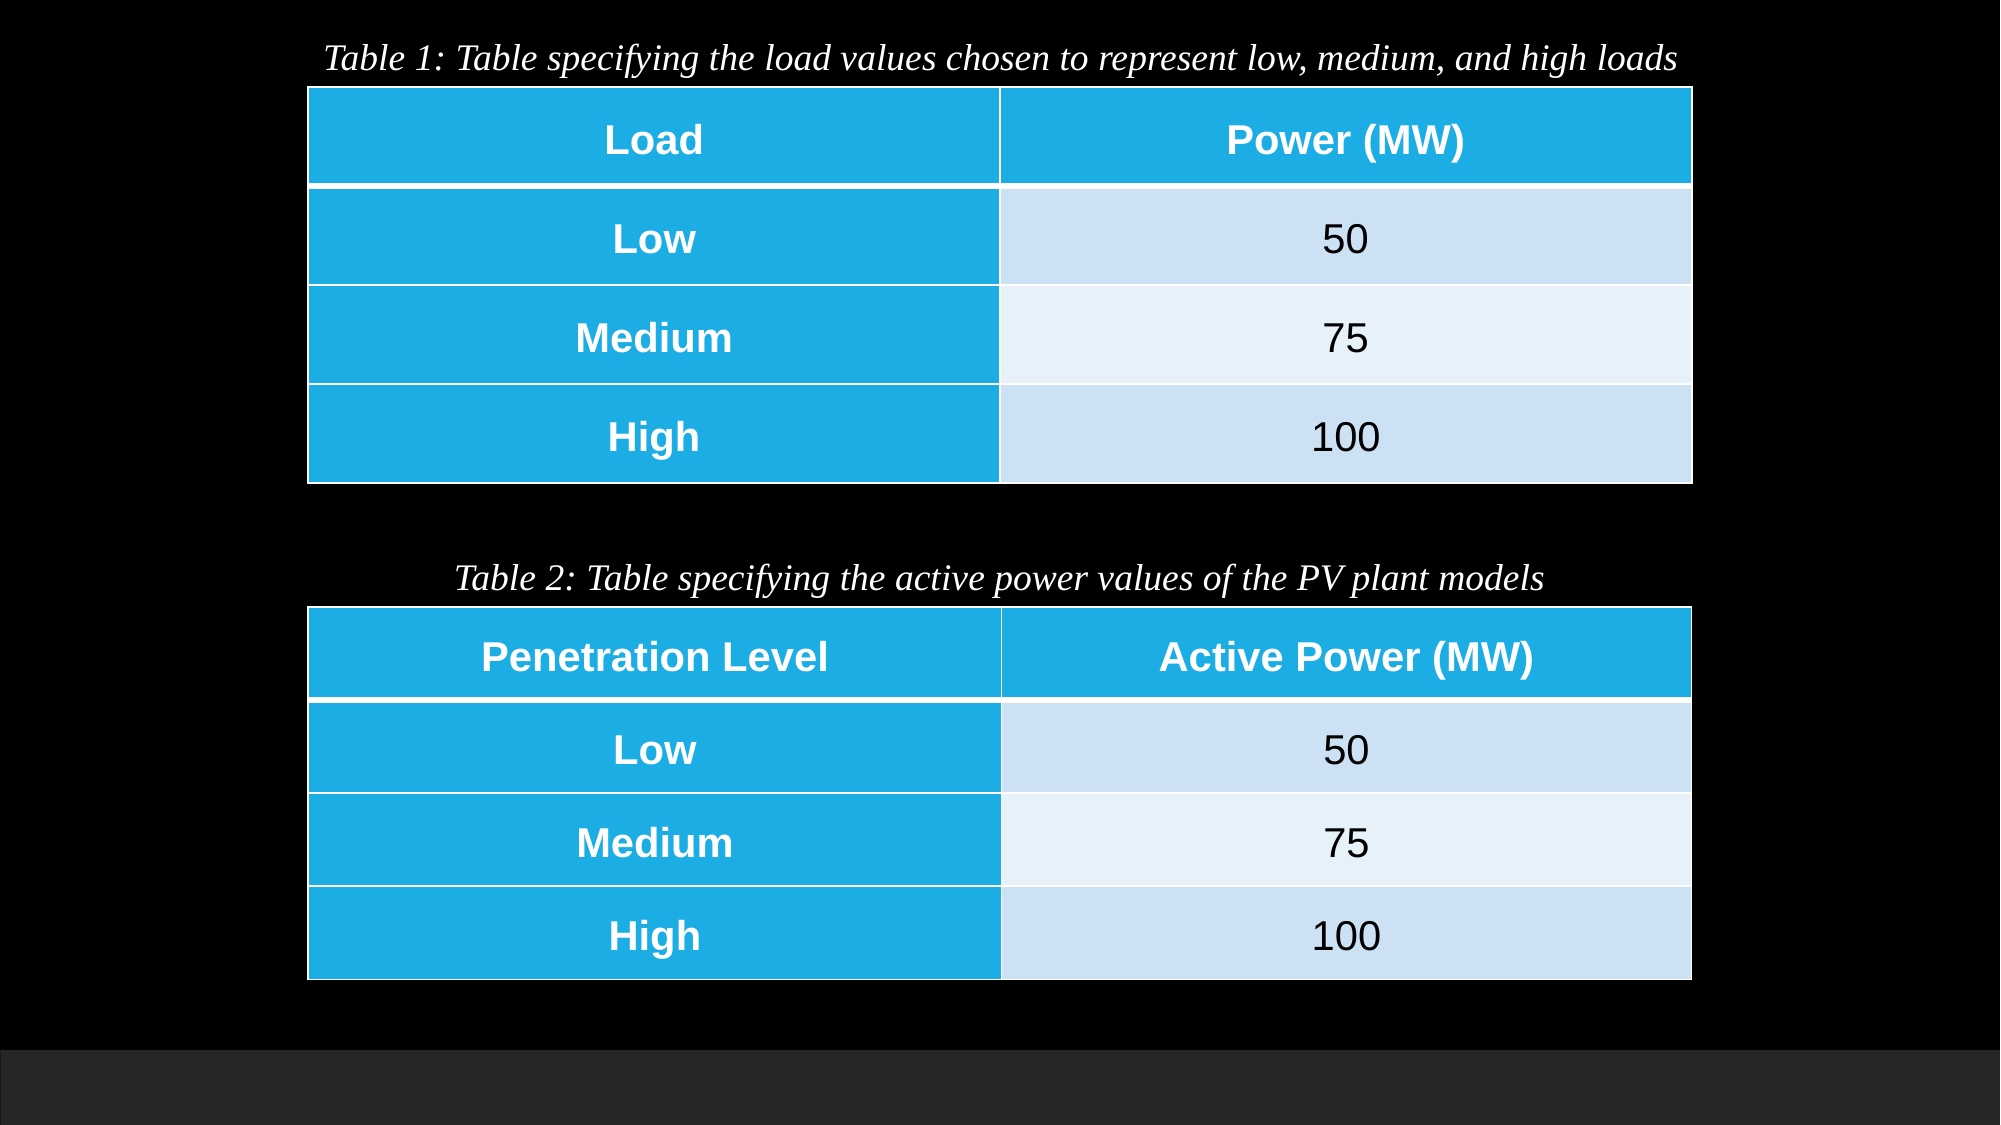

Table 1: Table specifying the load values chosen to represent low, medium, and high loads
| Load | Power (MW) |
| --- | --- |
| Low | 50 |
| Medium | 75 |
| High | 100 |
Table 2: Table specifying the active power values of the PV plant models
| Penetration Level | Active Power (MW) |
| --- | --- |
| Low | 50 |
| Medium | 75 |
| High | 100 |